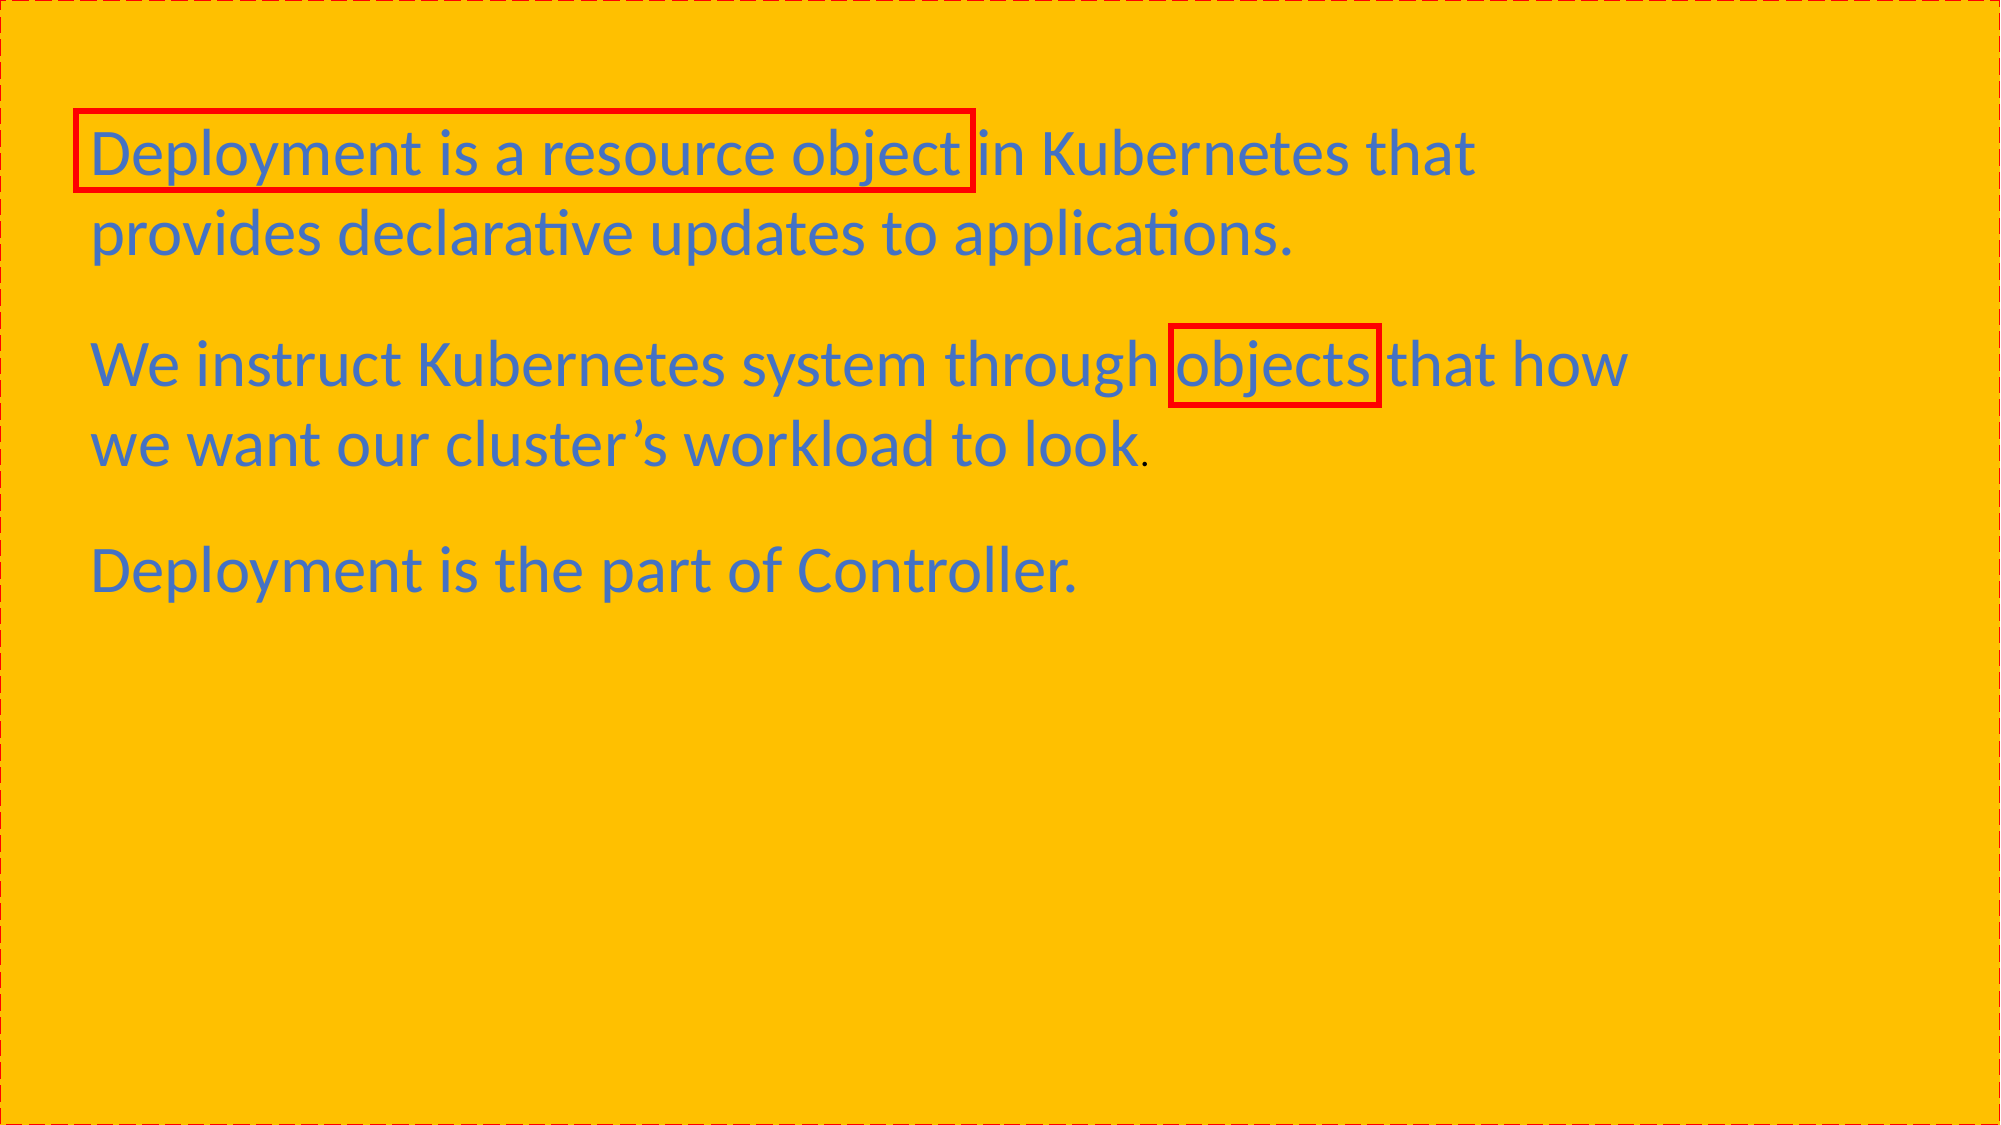

Deployment is a resource object in Kubernetes that provides declarative updates to applications.

We instruct Kubernetes system through objects that how we want our cluster’s workload to look.

Deployment is the part of Controller.